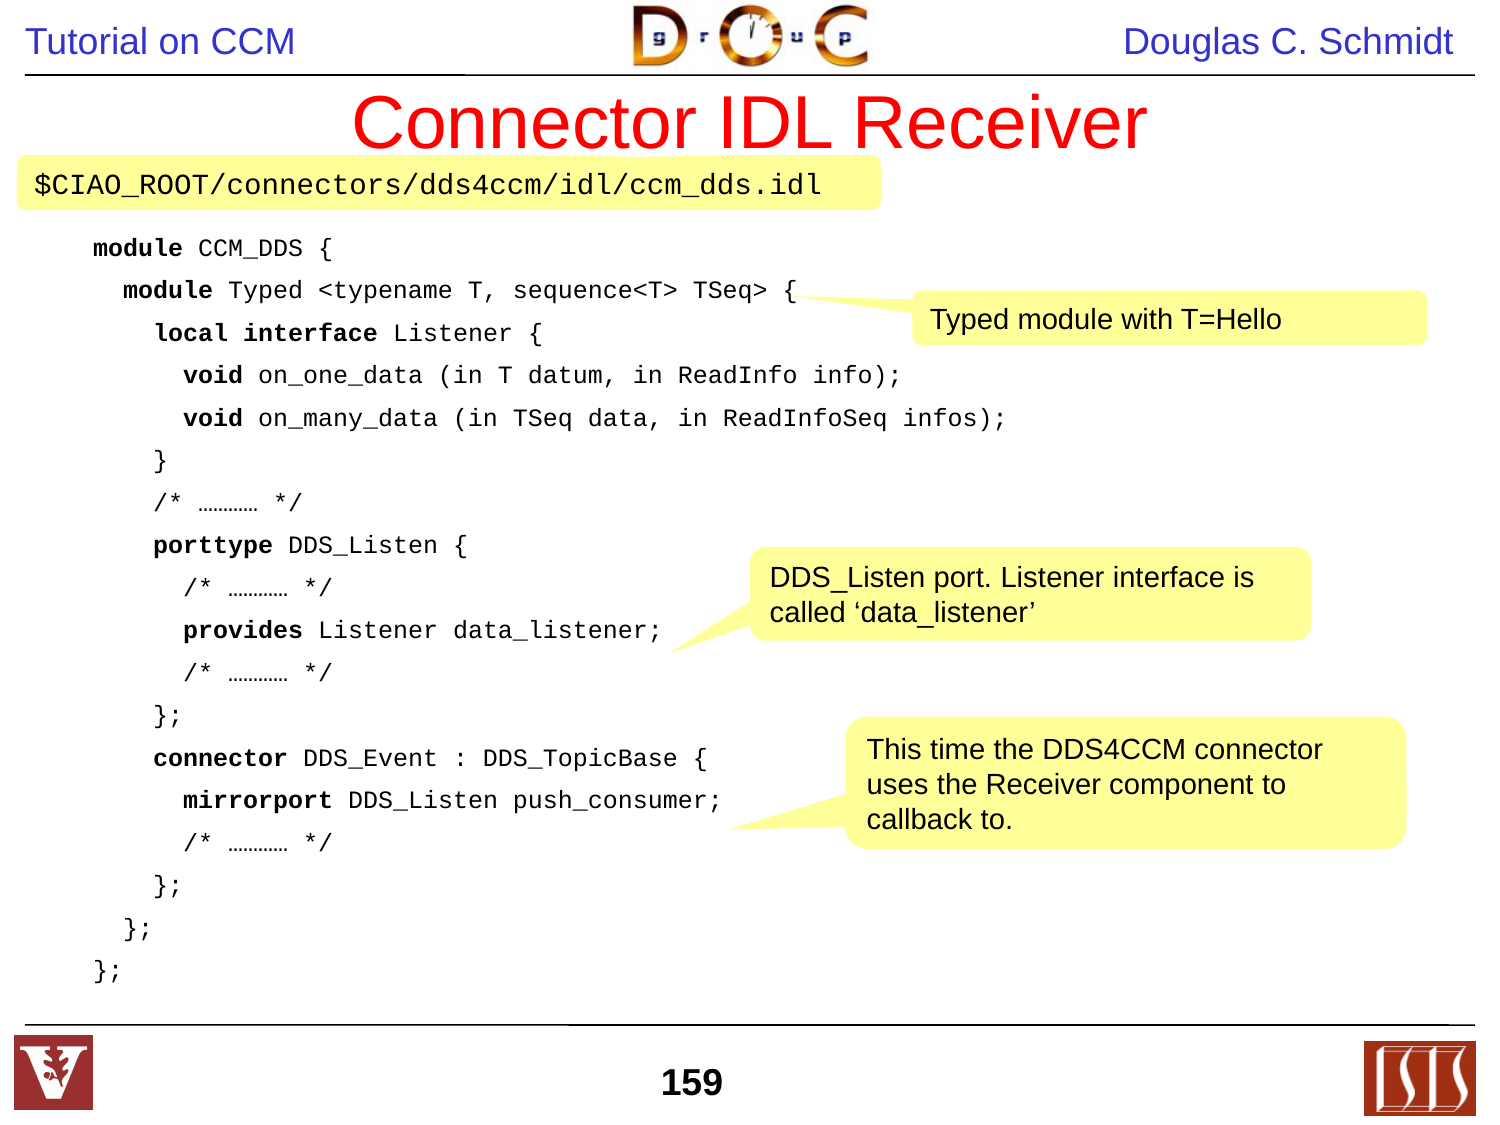

# Connector IDL Receiver
$CIAO_ROOT/connectors/dds4ccm/idl/ccm_dds.idl
module CCM_DDS {
  module Typed <typename T, sequence<T> TSeq> {
    local interface Listener {
      void on_one_data (in T datum, in ReadInfo info);
      void on_many_data (in TSeq data, in ReadInfoSeq infos);
    }
    /* ………… */
    porttype DDS_Listen {
      /* ………… */
      provides Listener data_listener;
      /* ………… */
    };
    connector DDS_Event : DDS_TopicBase {
      mirrorport DDS_Listen push_consumer;
      /* ………… */
    };
  };
};
Typed module with T=Hello
DDS_Listen port. Listener interface is called ‘data_listener’
This time the DDS4CCM connector uses the Receiver component to callback to.